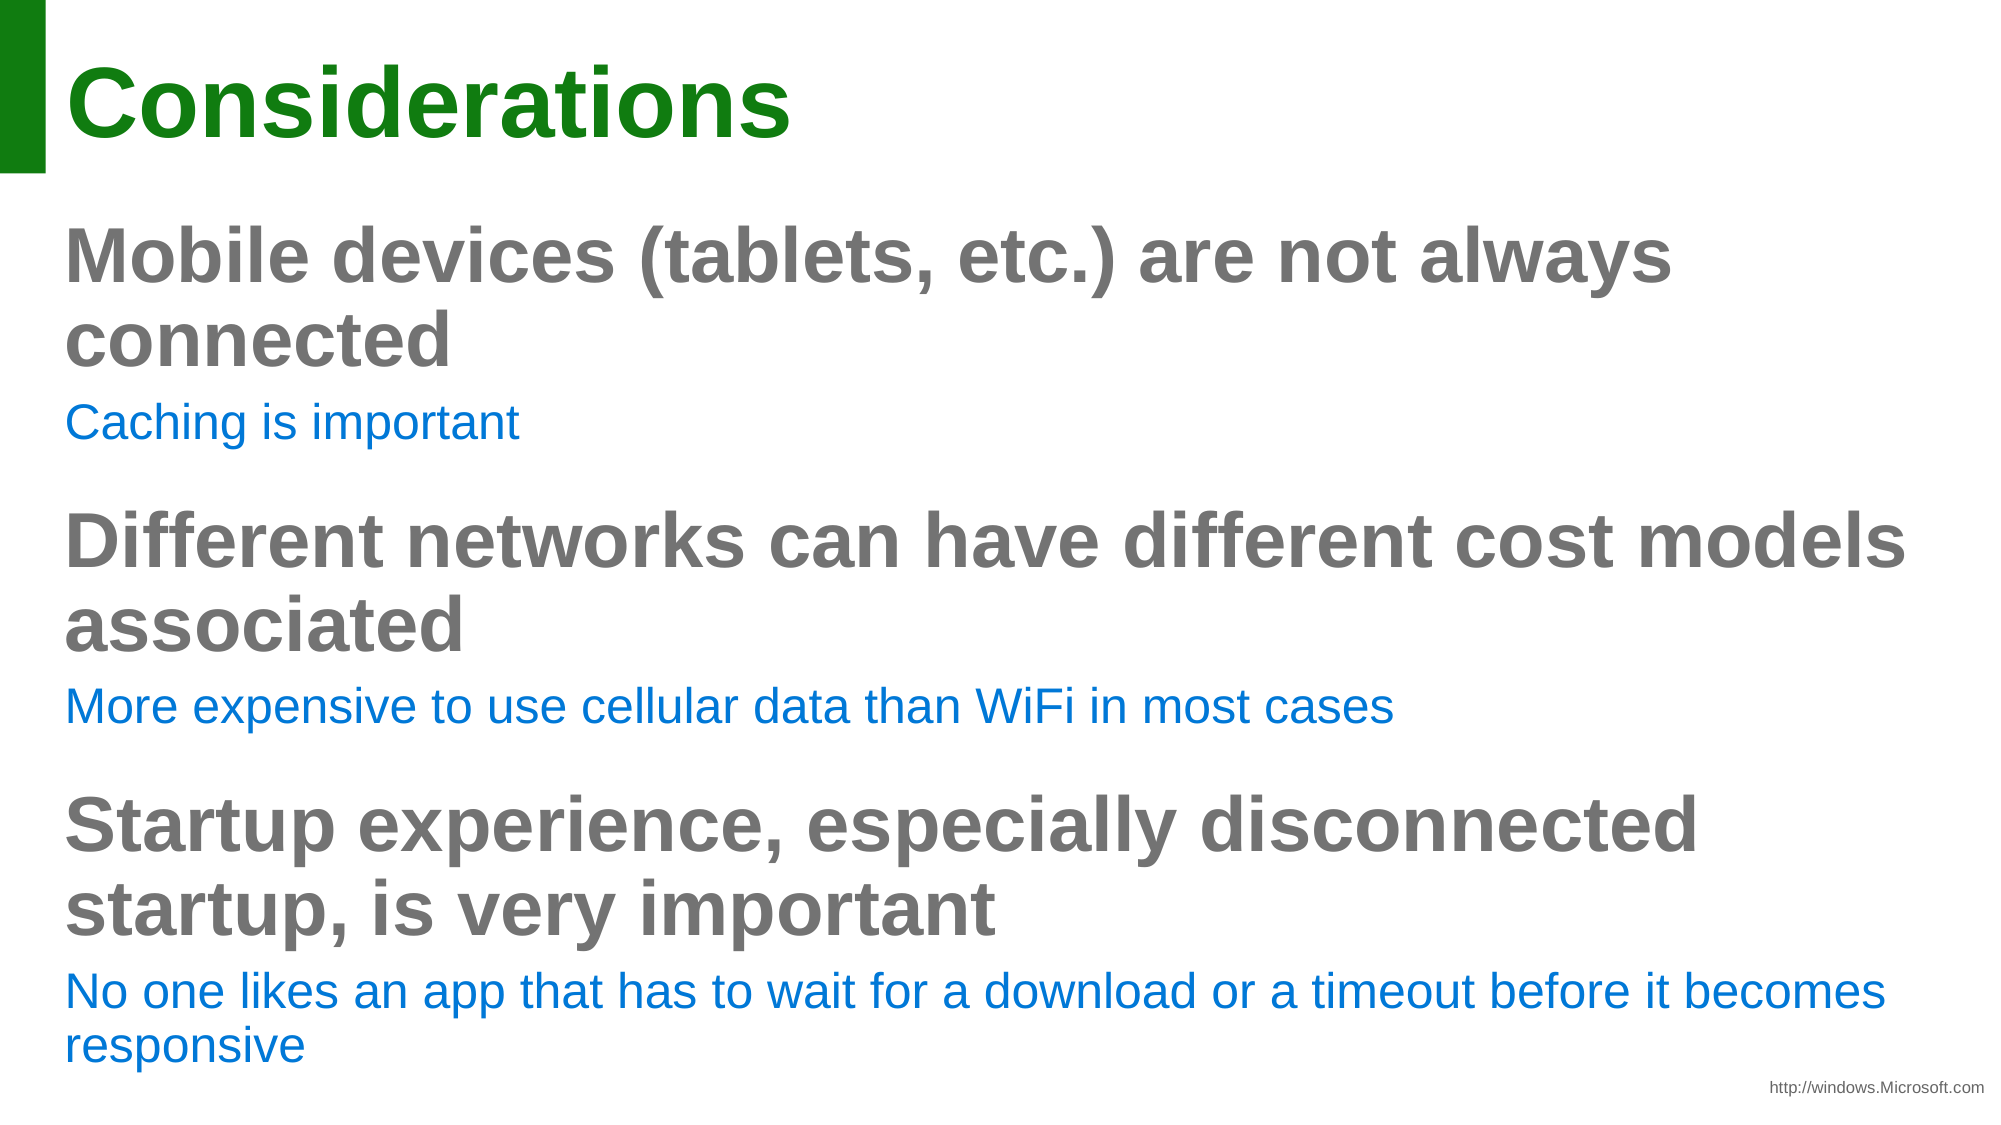

# Considerations
Mobile devices (tablets, etc.) are not always connected
Caching is important
Different networks can have different cost models associated
More expensive to use cellular data than WiFi in most cases
Startup experience, especially disconnected startup, is very important
No one likes an app that has to wait for a download or a timeout before it becomes responsive